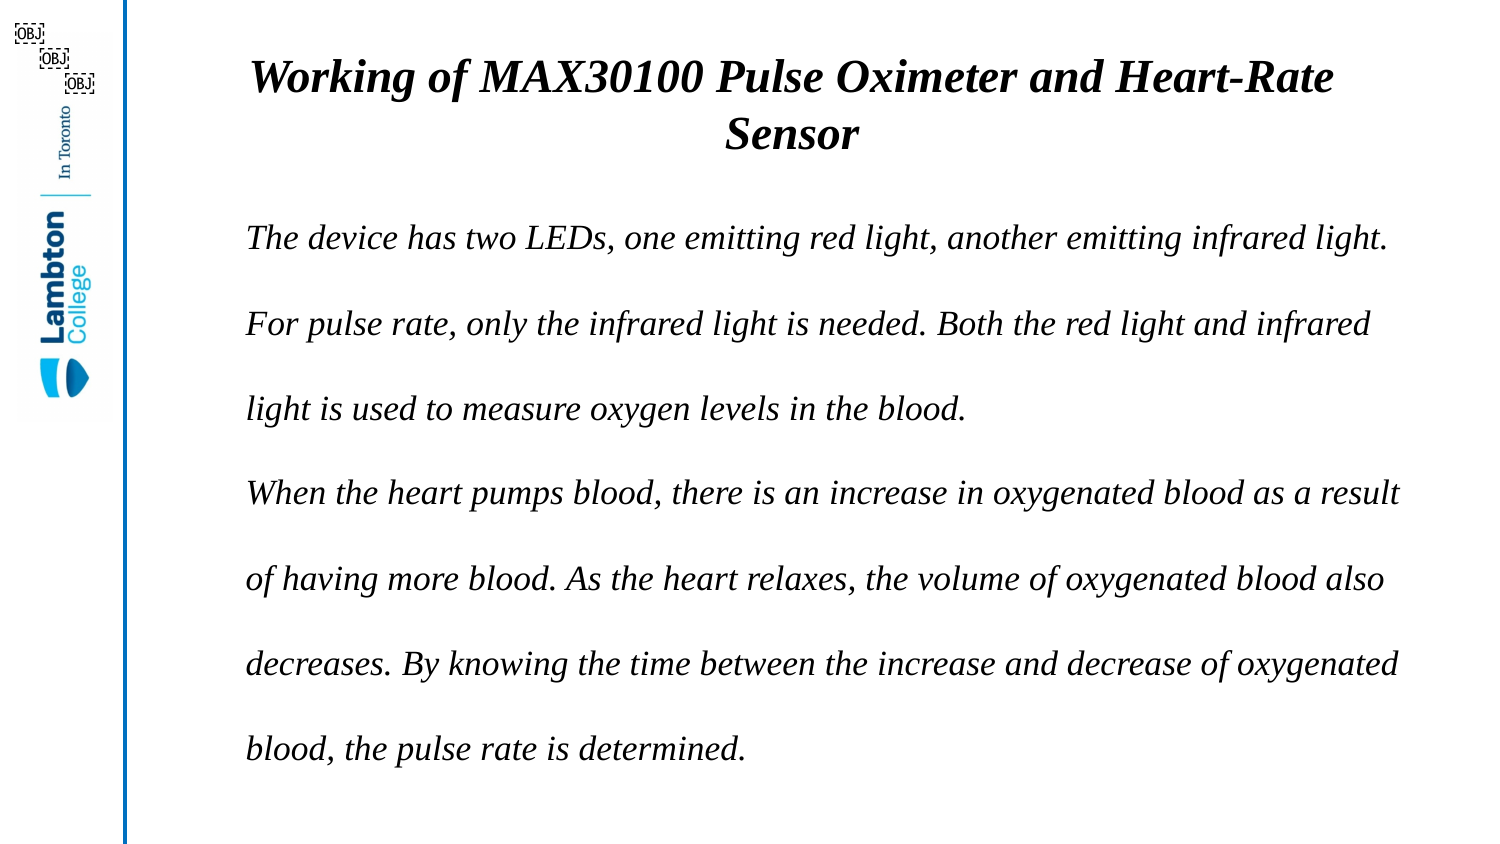

￼
￼
# Working of MAX30100 Pulse Oximeter and Heart-Rate Sensor
￼
The device has two LEDs, one emitting red light, another emitting infrared light. For pulse rate, only the infrared light is needed. Both the red light and infrared light is used to measure oxygen levels in the blood.
When the heart pumps blood, there is an increase in oxygenated blood as a result of having more blood. As the heart relaxes, the volume of oxygenated blood also decreases. By knowing the time between the increase and decrease of oxygenated blood, the pulse rate is determined.